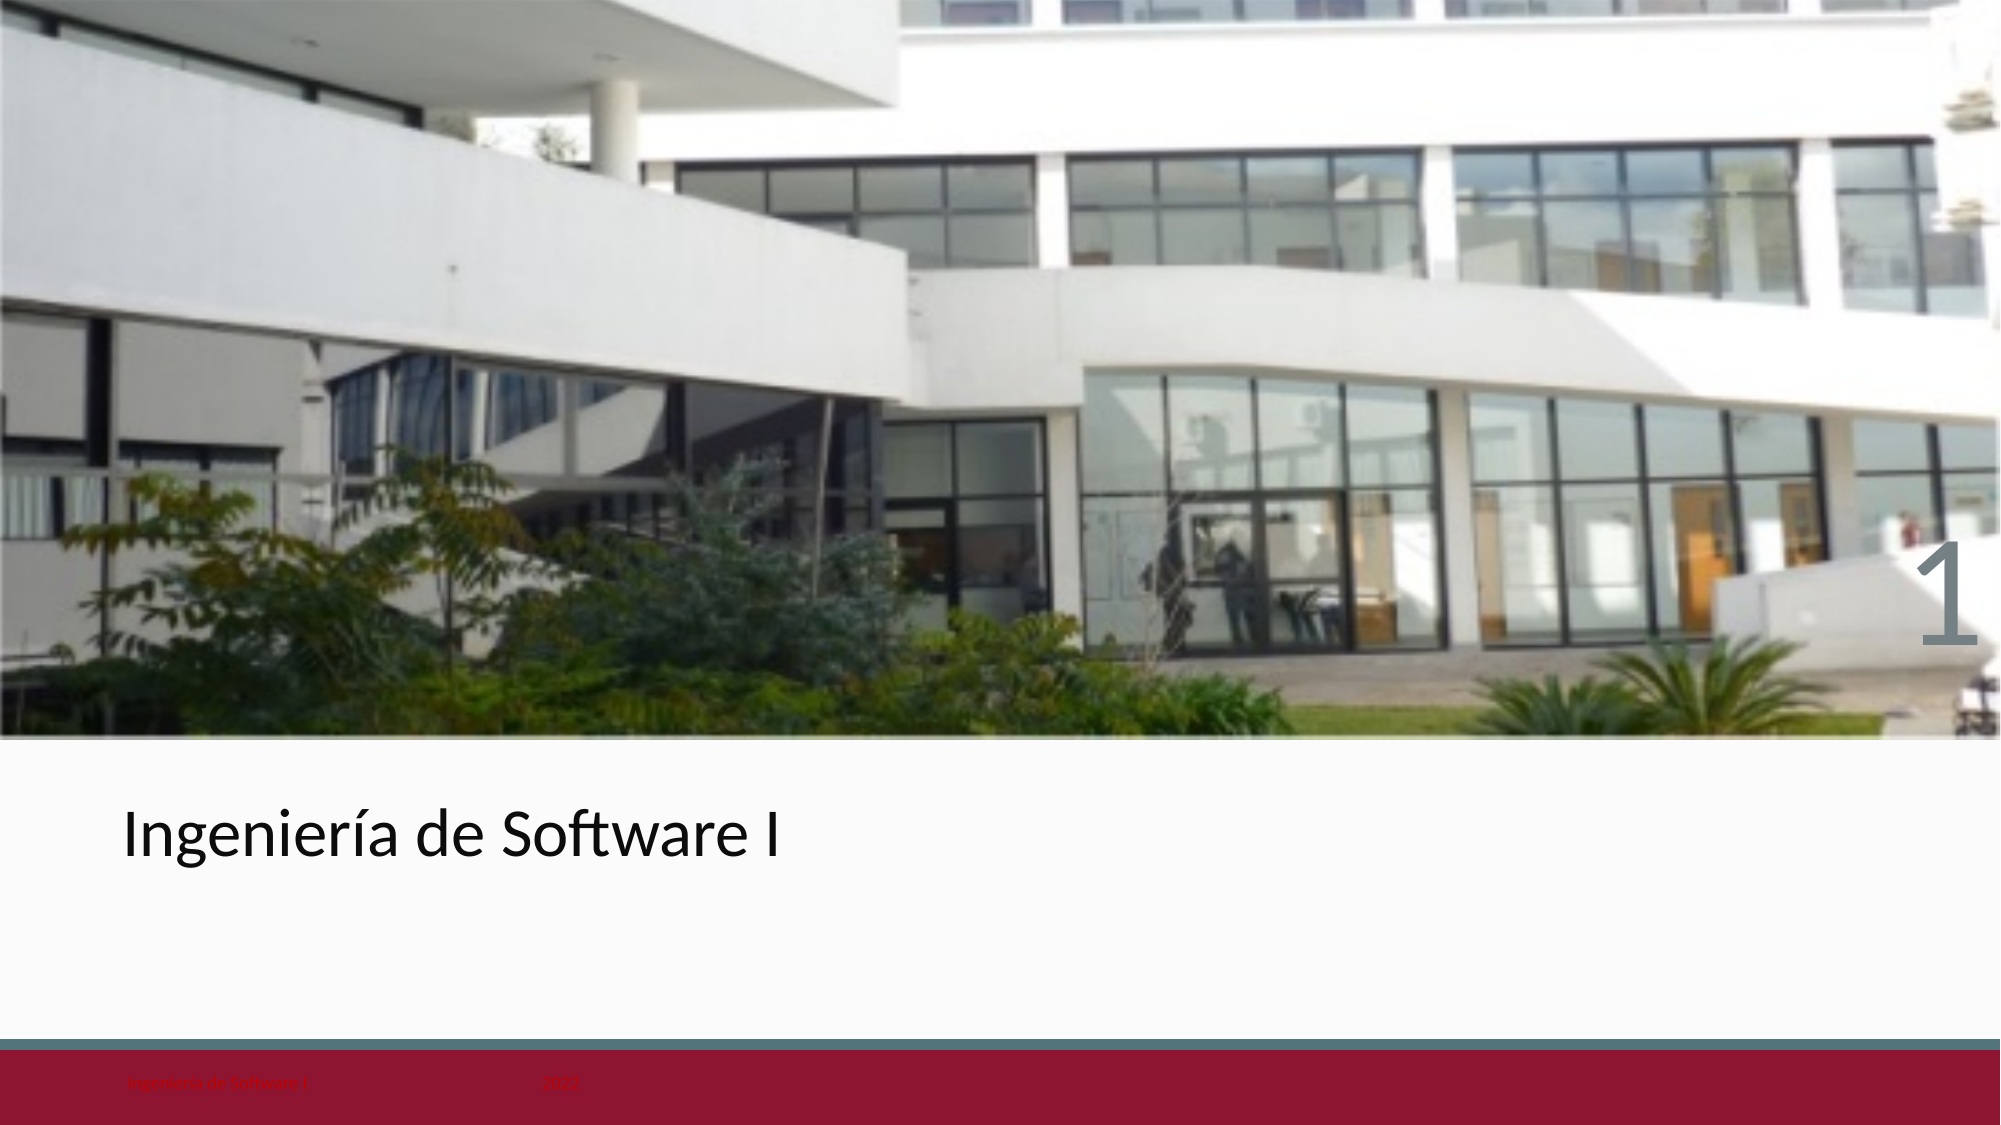

1
# Ingeniería de Software I

2022
Ingeniería de Software I